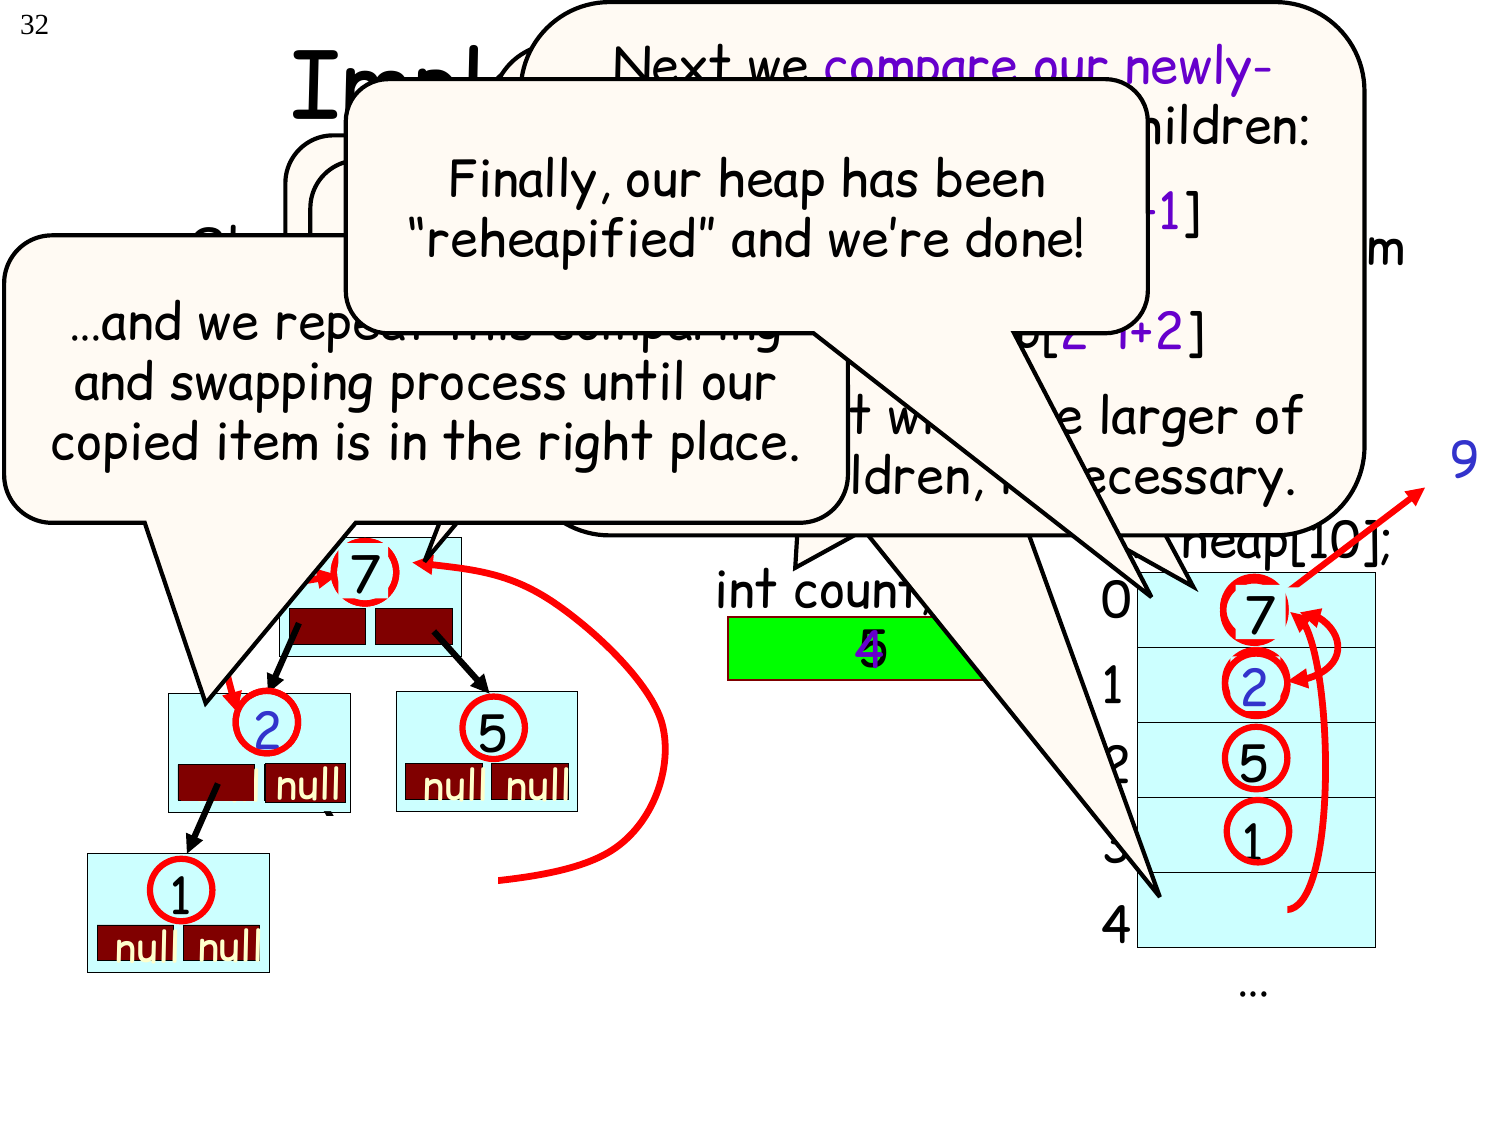

# Implementing A Heap
32
Next we compare our newly-copied value to its two children:

heap[i] vs. heap[2*i+1]
and
heap[i] vs. heap[2*i+2]

We’ll swap it with the larger of the two children, if necessary.
First, we extract the value from heap[0].

Since this is the largest value in the heap, it should be returned to the user!
Finally, our heap has been “reheapified” and we’re done!
Next, we copy the last item in the heap into the root of the tree: heap[0] = heap[count-1]
Then we remove the last node from the heap by decrementing our count variable.
Ok, so now let’s see how to extract the biggest item from an array-based max-heap!
…and we repeat this comparing and swapping process until our copied item is in the right place.
9

int heap[10];
0

1

2

3

4

…
7

7

2

2

2

2

7

2
null
null

5
null
null

9
7
9
2

9
null
null

1
null
null

int count;

9
7
5
1
2

5
4

null